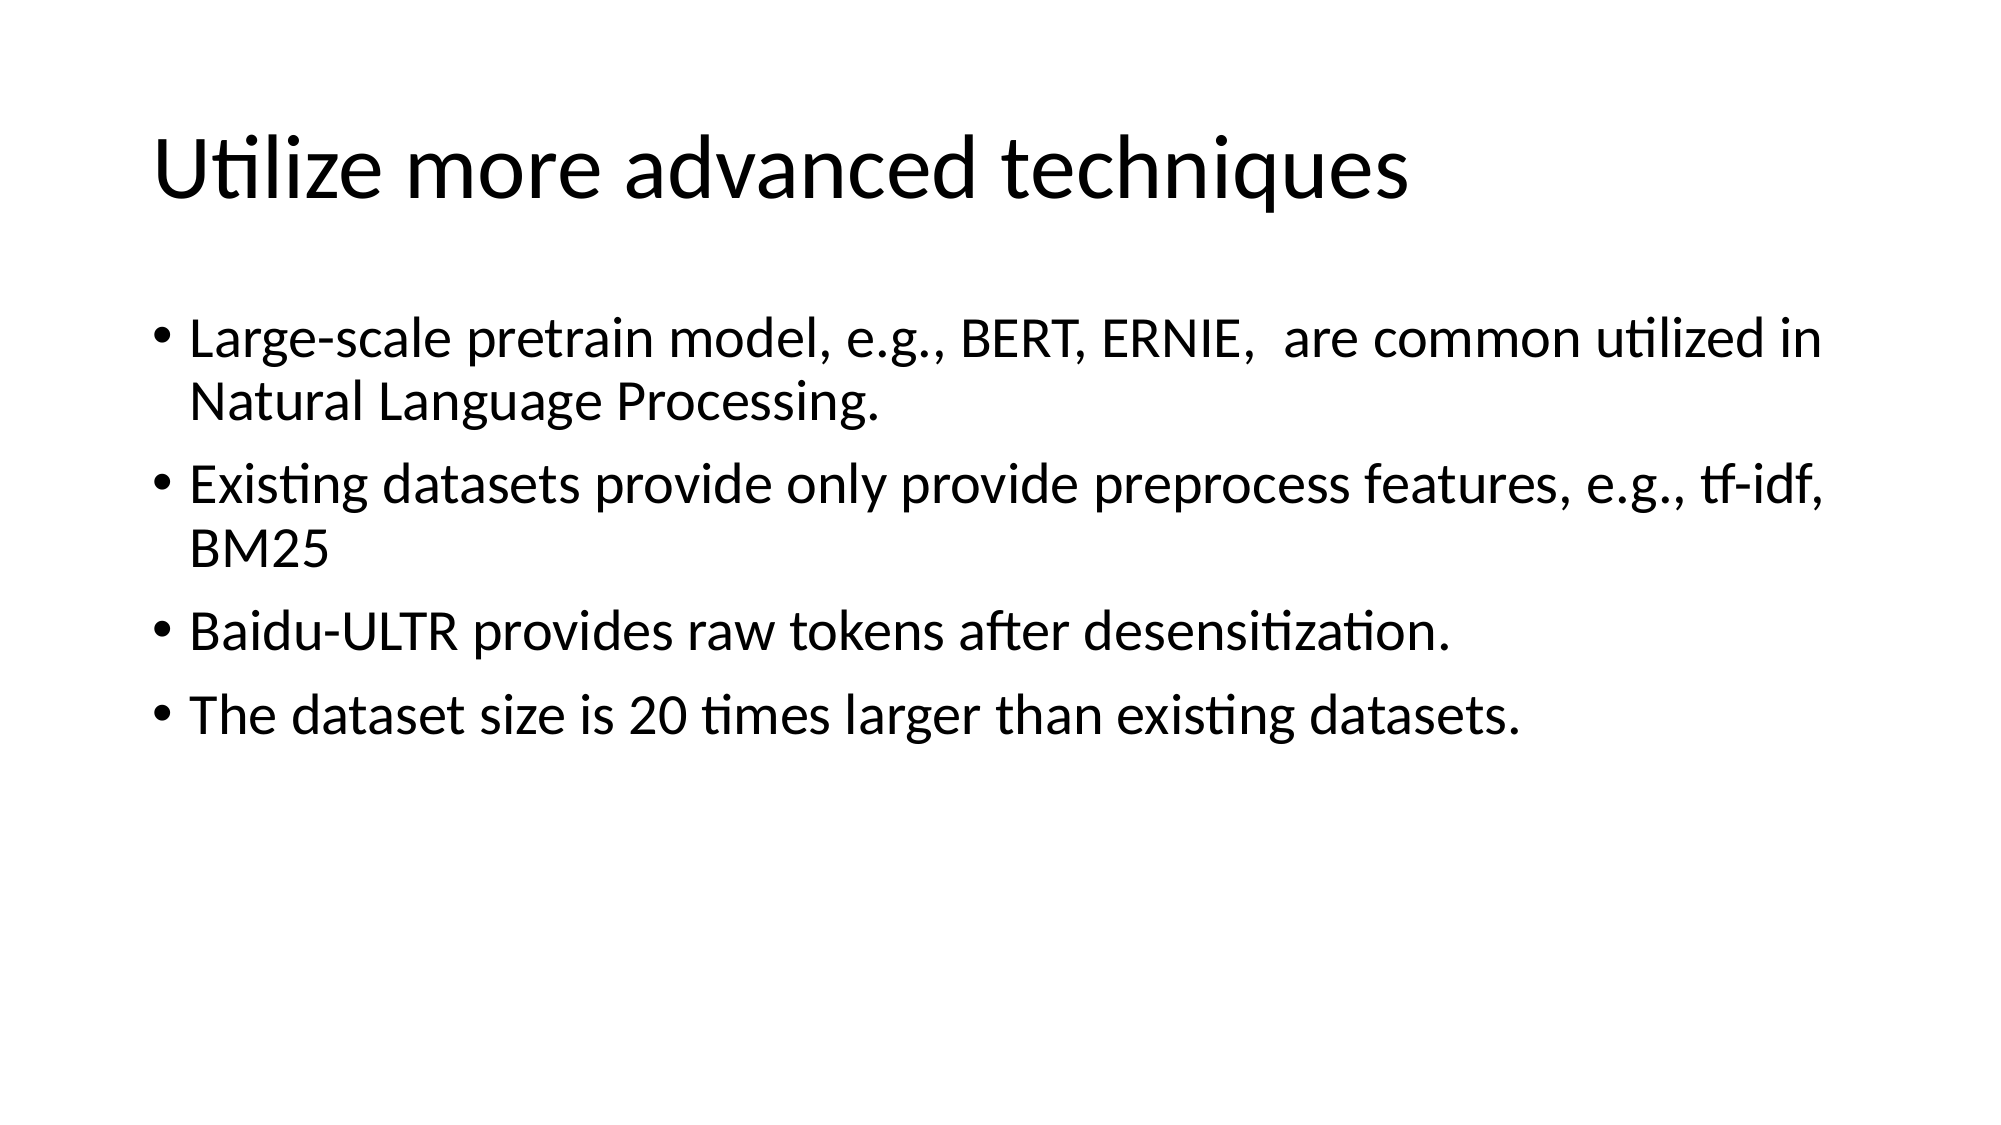

# Utilize more advanced techniques
Large-scale pretrain model, e.g., BERT, ERNIE,  are common utilized in Natural Language Processing.
Existing datasets provide only provide preprocess features, e.g., tf-idf, BM25
Baidu-ULTR provides raw tokens after desensitization.
The dataset size is 20 times larger than existing datasets.